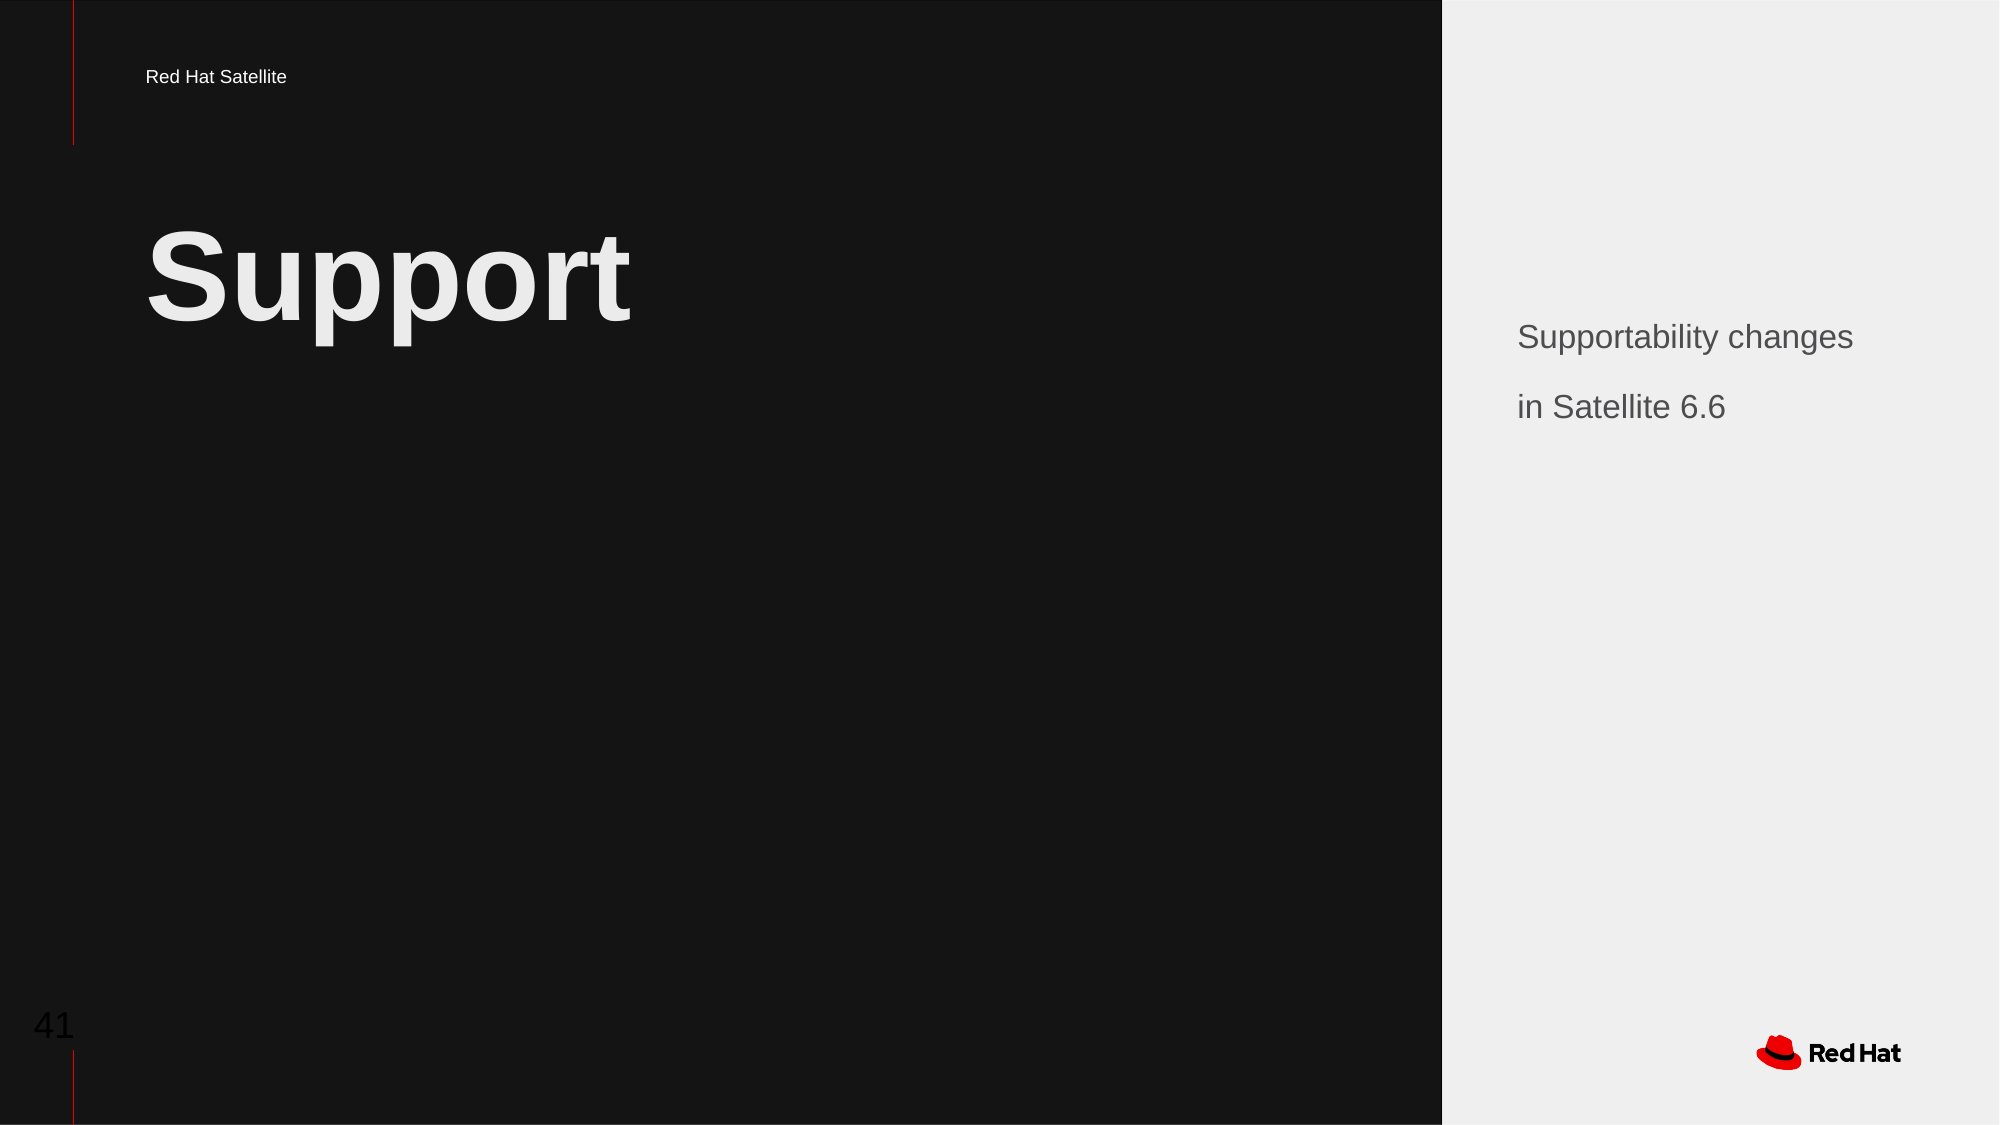

Red Hat Satellite
# Support
Supportability changes in Satellite 6.6
41